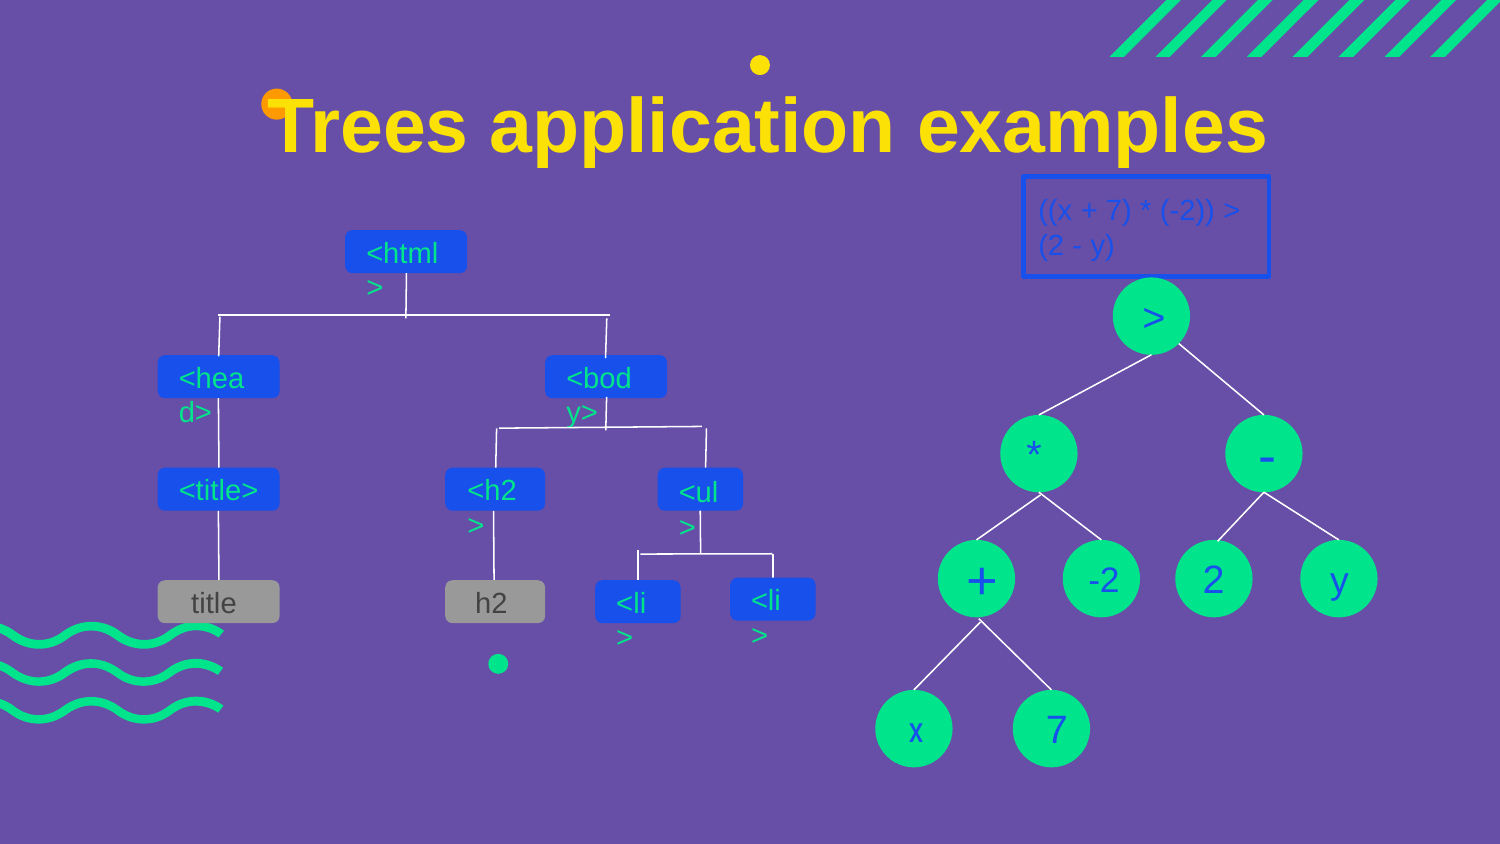

# Trees application examples
((x + 7) * (-2)) > (2 - y)
<html>

>

<head>
<body>

-
*

<title>
<h2>
<ul>

+
2

y
-2
<li>
title
h2
<li>

7

x